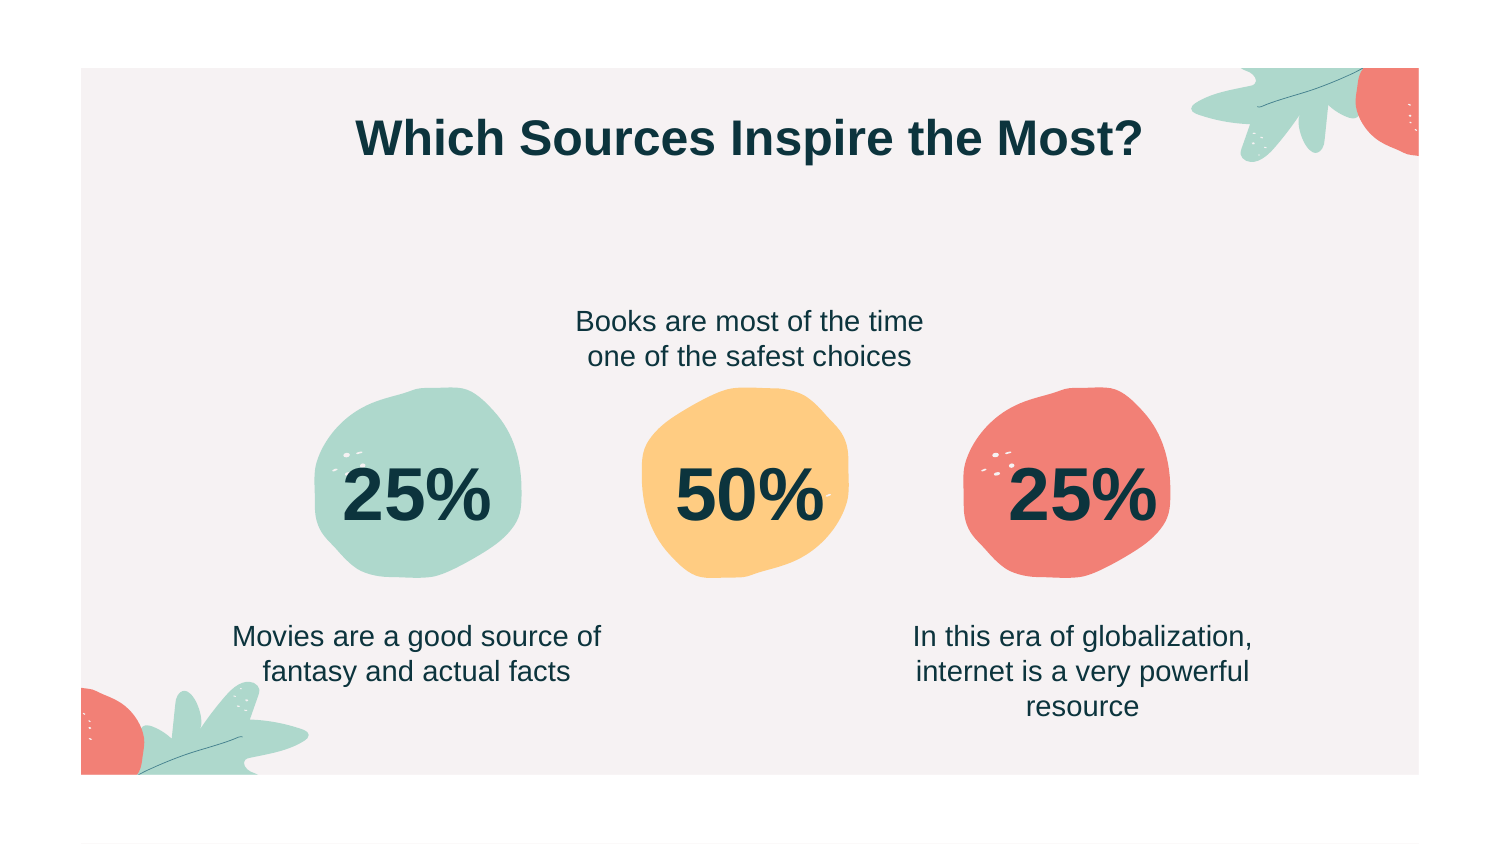

# Which Sources Inspire the Most?
Books are most of the time one of the safest choices

25%
50%
25%
Movies are a good source of fantasy and actual facts
In this era of globalization, internet is a very powerful resource